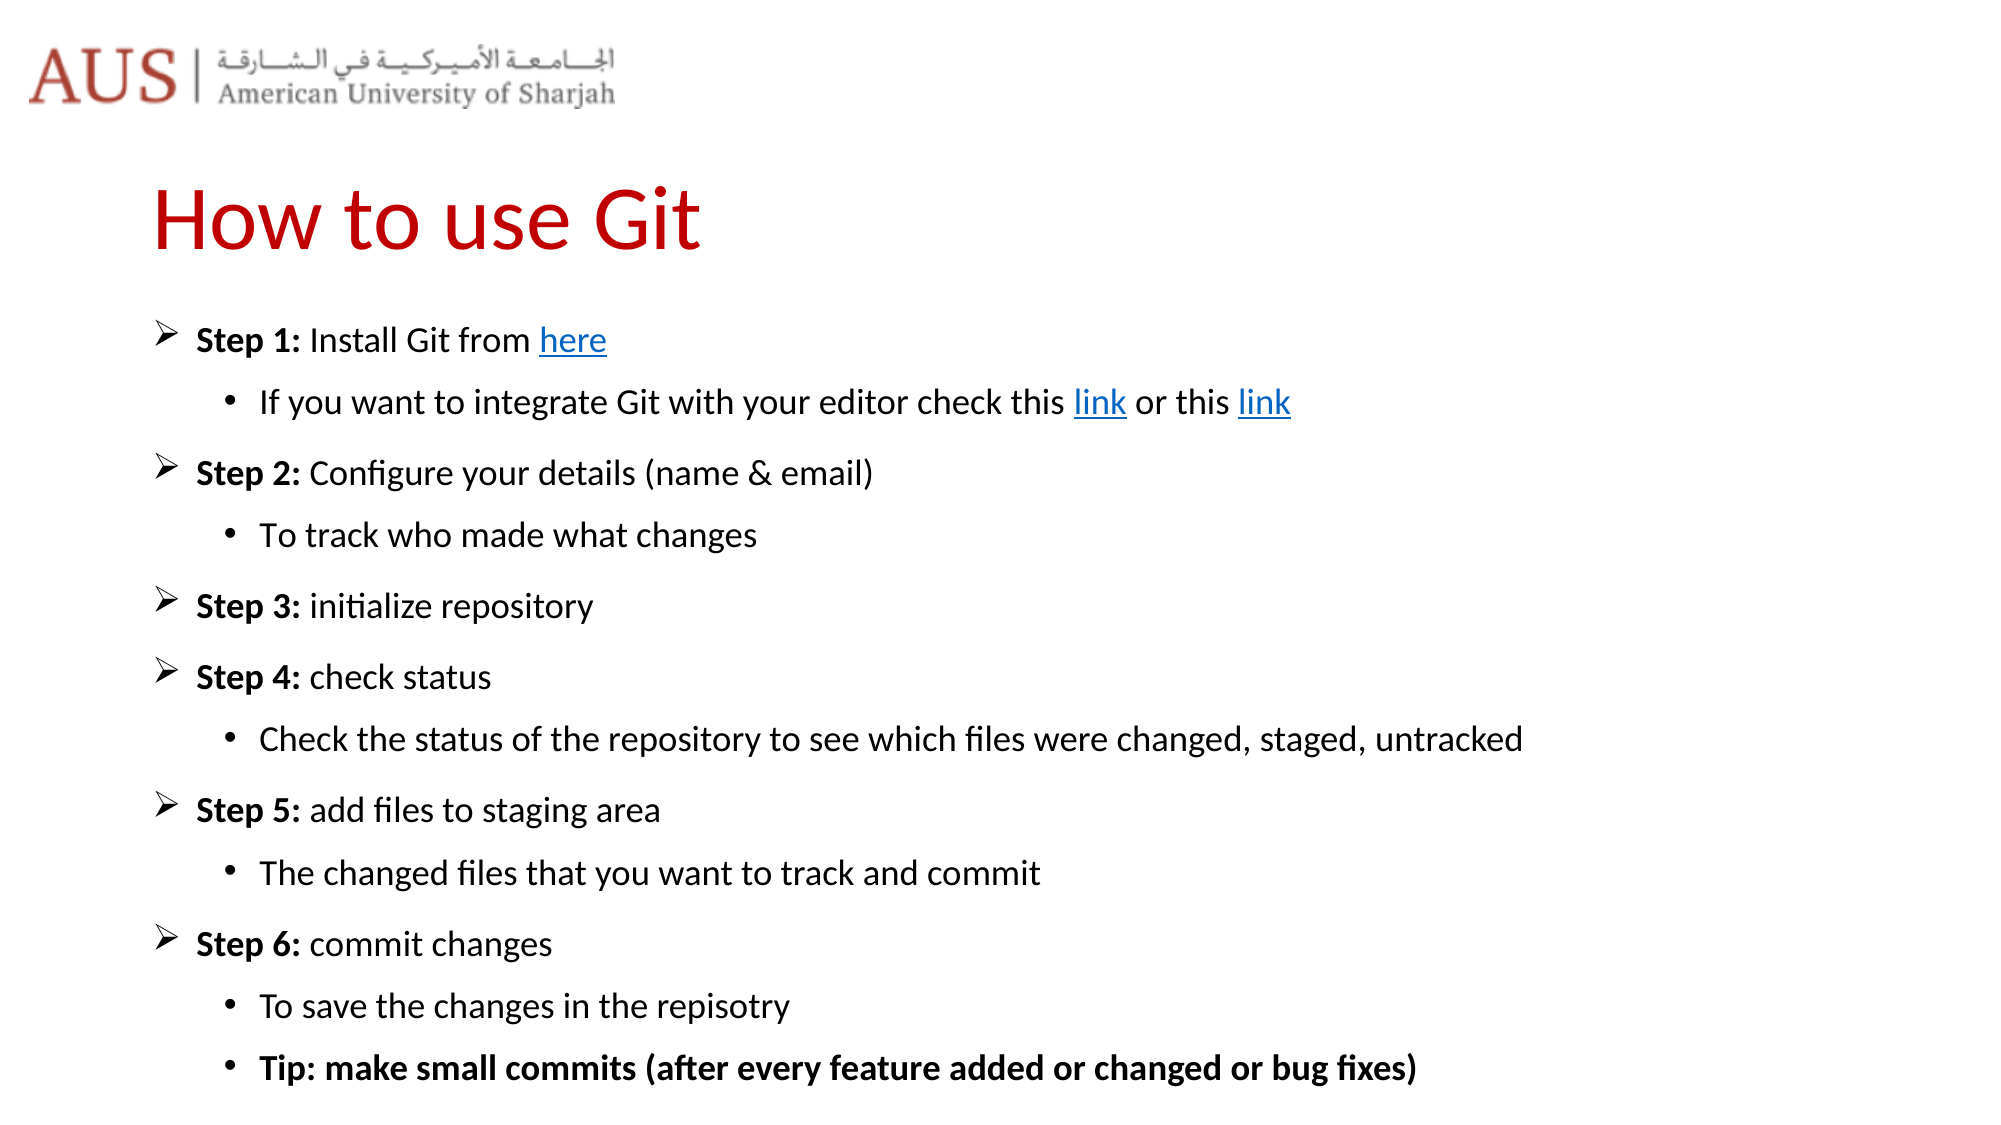

# How to use Git
 Step 1: Install Git from here
If you want to integrate Git with your editor check this link or this link
 Step 2: Configure your details (name & email)
To track who made what changes
 Step 3: initialize repository
 Step 4: check status
Check the status of the repository to see which files were changed, staged, untracked
 Step 5: add files to staging area
The changed files that you want to track and commit
 Step 6: commit changes
To save the changes in the repisotry
Tip: make small commits (after every feature added or changed or bug fixes)